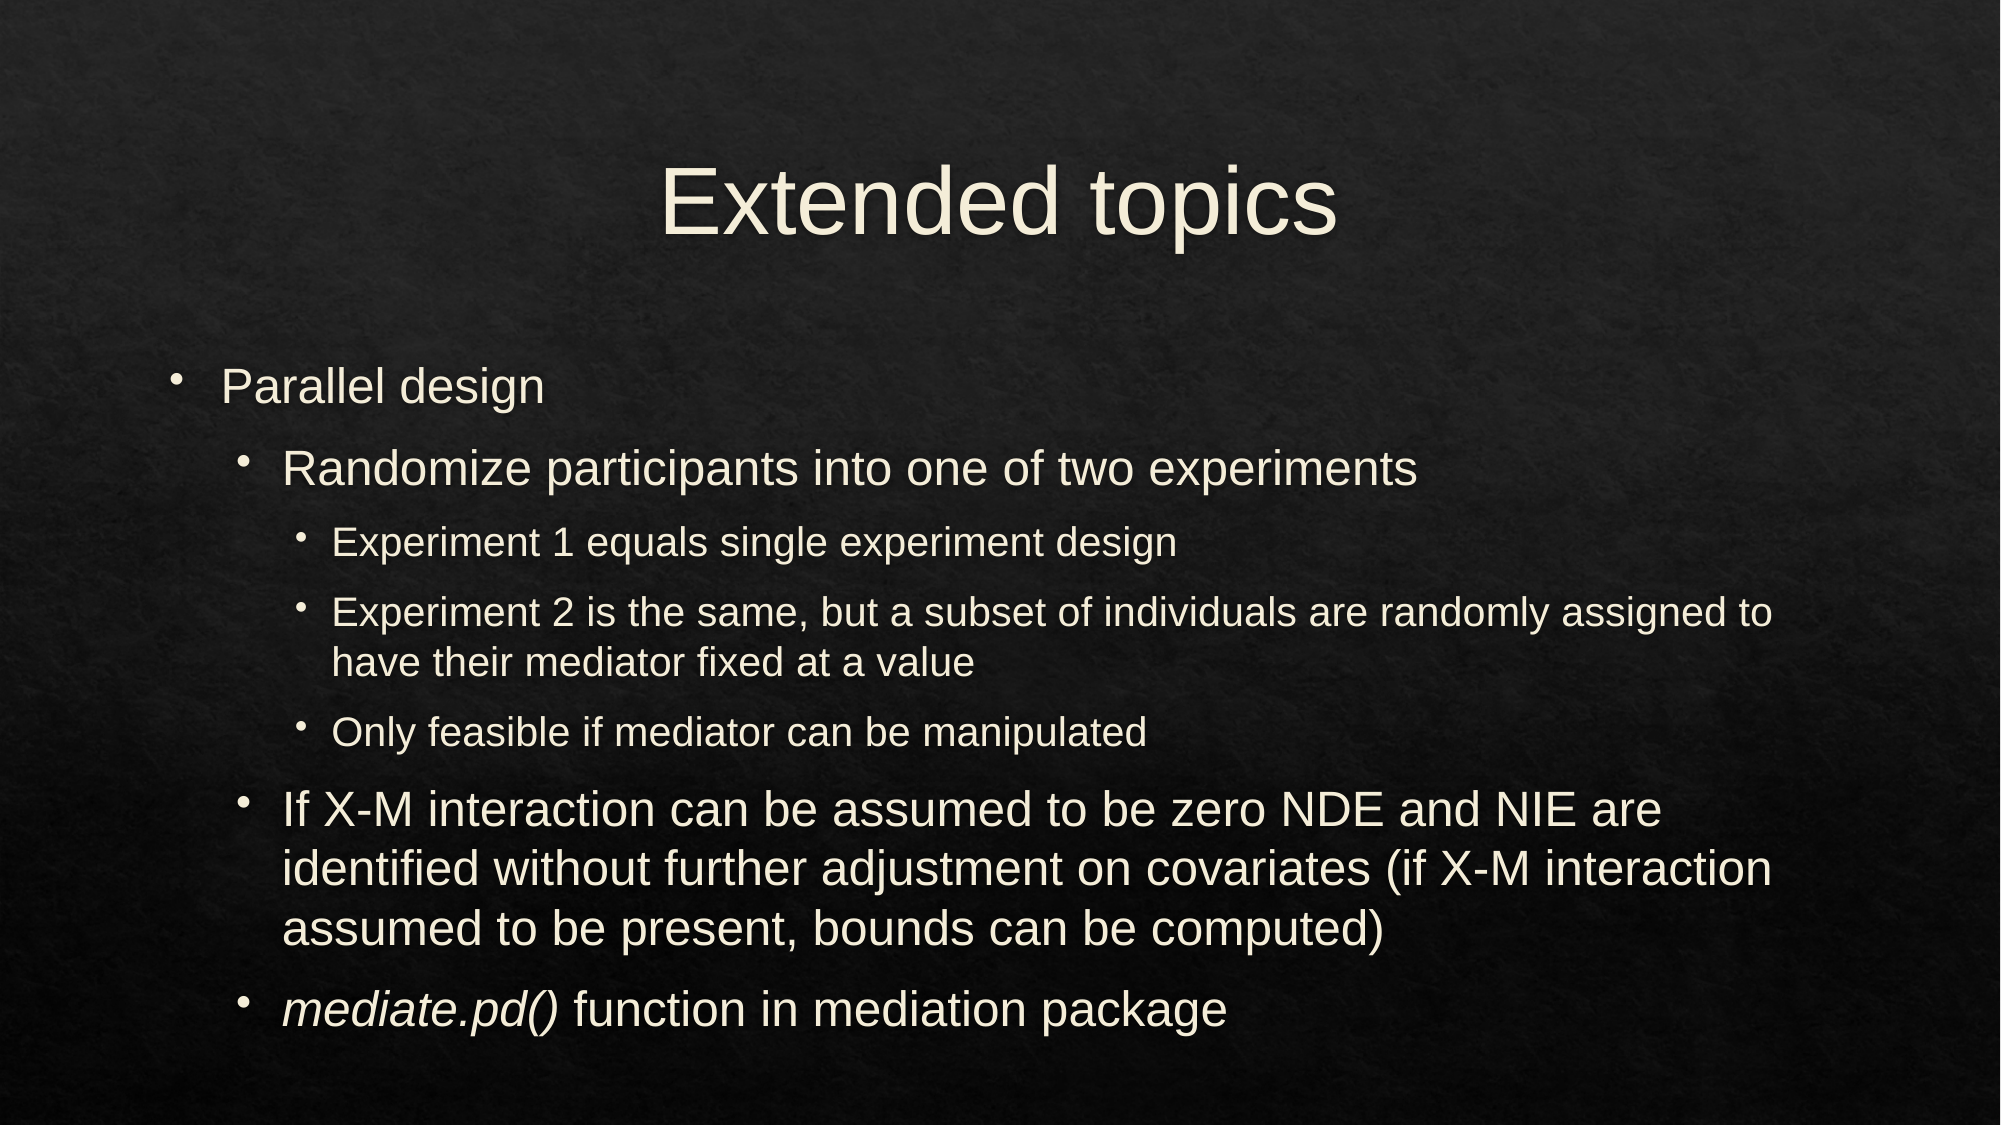

# Extended topics
Parallel design
Randomize participants into one of two experiments
Experiment 1 equals single experiment design
Experiment 2 is the same, but a subset of individuals are randomly assigned to have their mediator fixed at a value
Only feasible if mediator can be manipulated
If X-M interaction can be assumed to be zero NDE and NIE are identified without further adjustment on covariates (if X-M interaction assumed to be present, bounds can be computed)
mediate.pd() function in mediation package